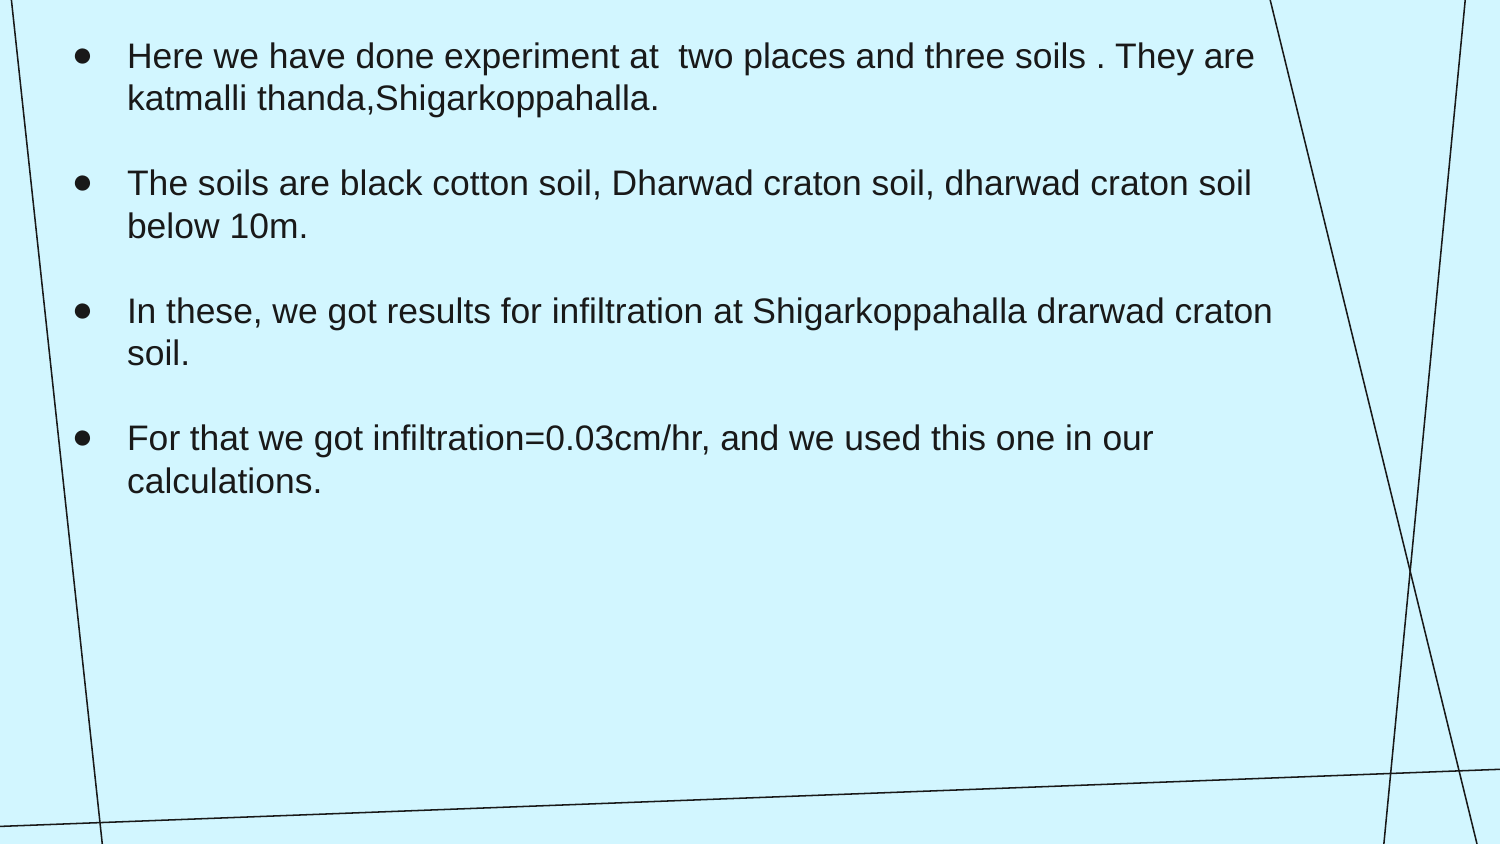

Here we have done experiment at  two places and three soils . They are katmalli thanda,Shigarkoppahalla.

The soils are black cotton soil, Dharwad craton soil, dharwad craton soil below 10m.

In these, we got results for infiltration at Shigarkoppahalla drarwad craton soil.

For that we got infiltration=0.03cm/hr, and we used this one in our calculations.